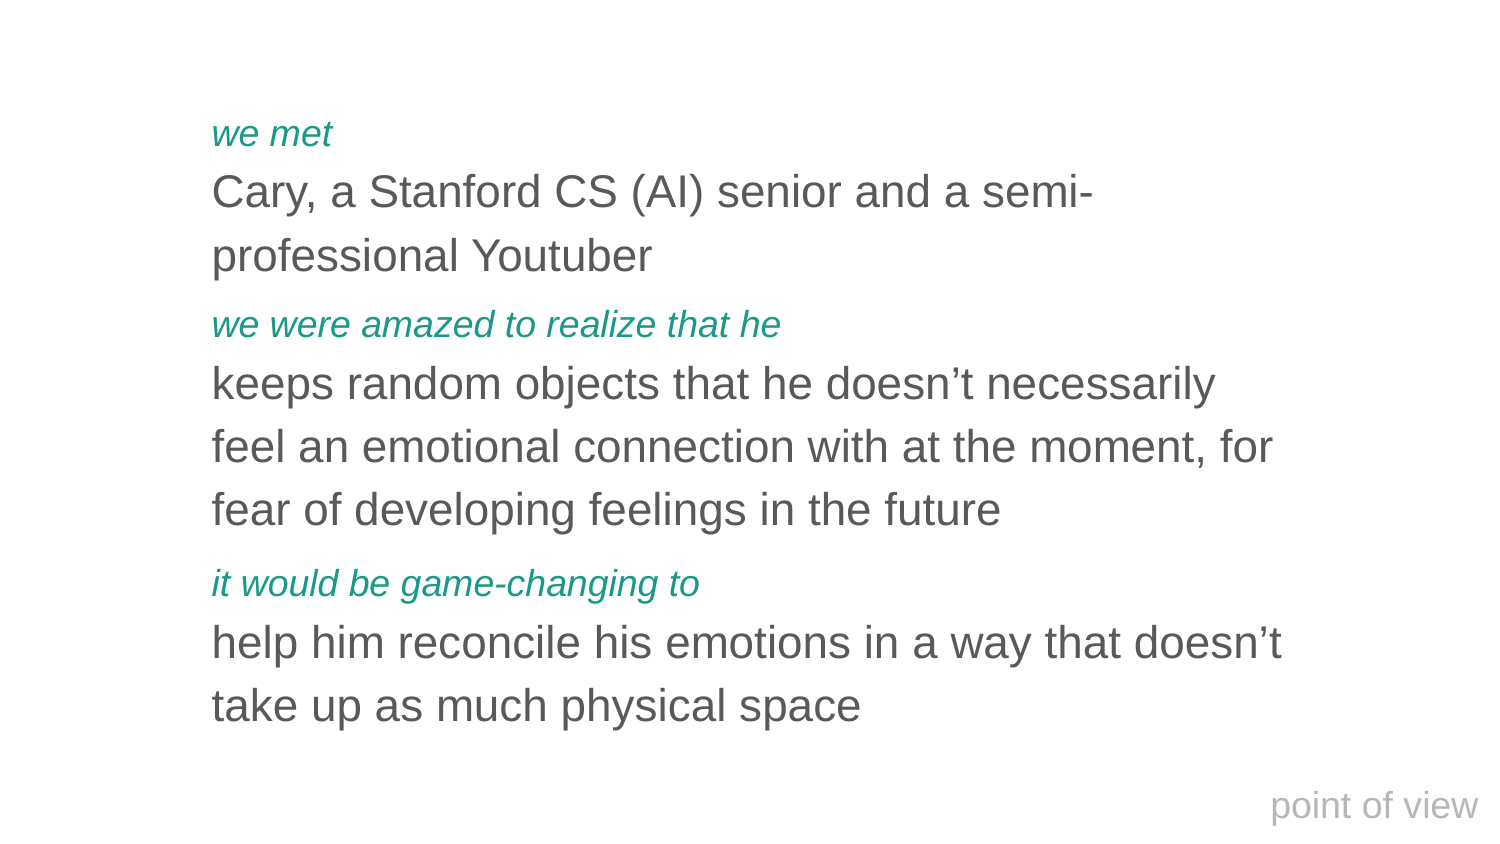

we met
Cary, a Stanford CS (AI) senior and a semi-professional Youtuber

we were amazed to realize that he
keeps random objects that he doesn’t necessarily feel an emotional connection with at the moment, for fear of developing feelings in the future

it would be game-changing to
help him reconcile his emotions in a way that doesn’t take up as much physical space
point of view